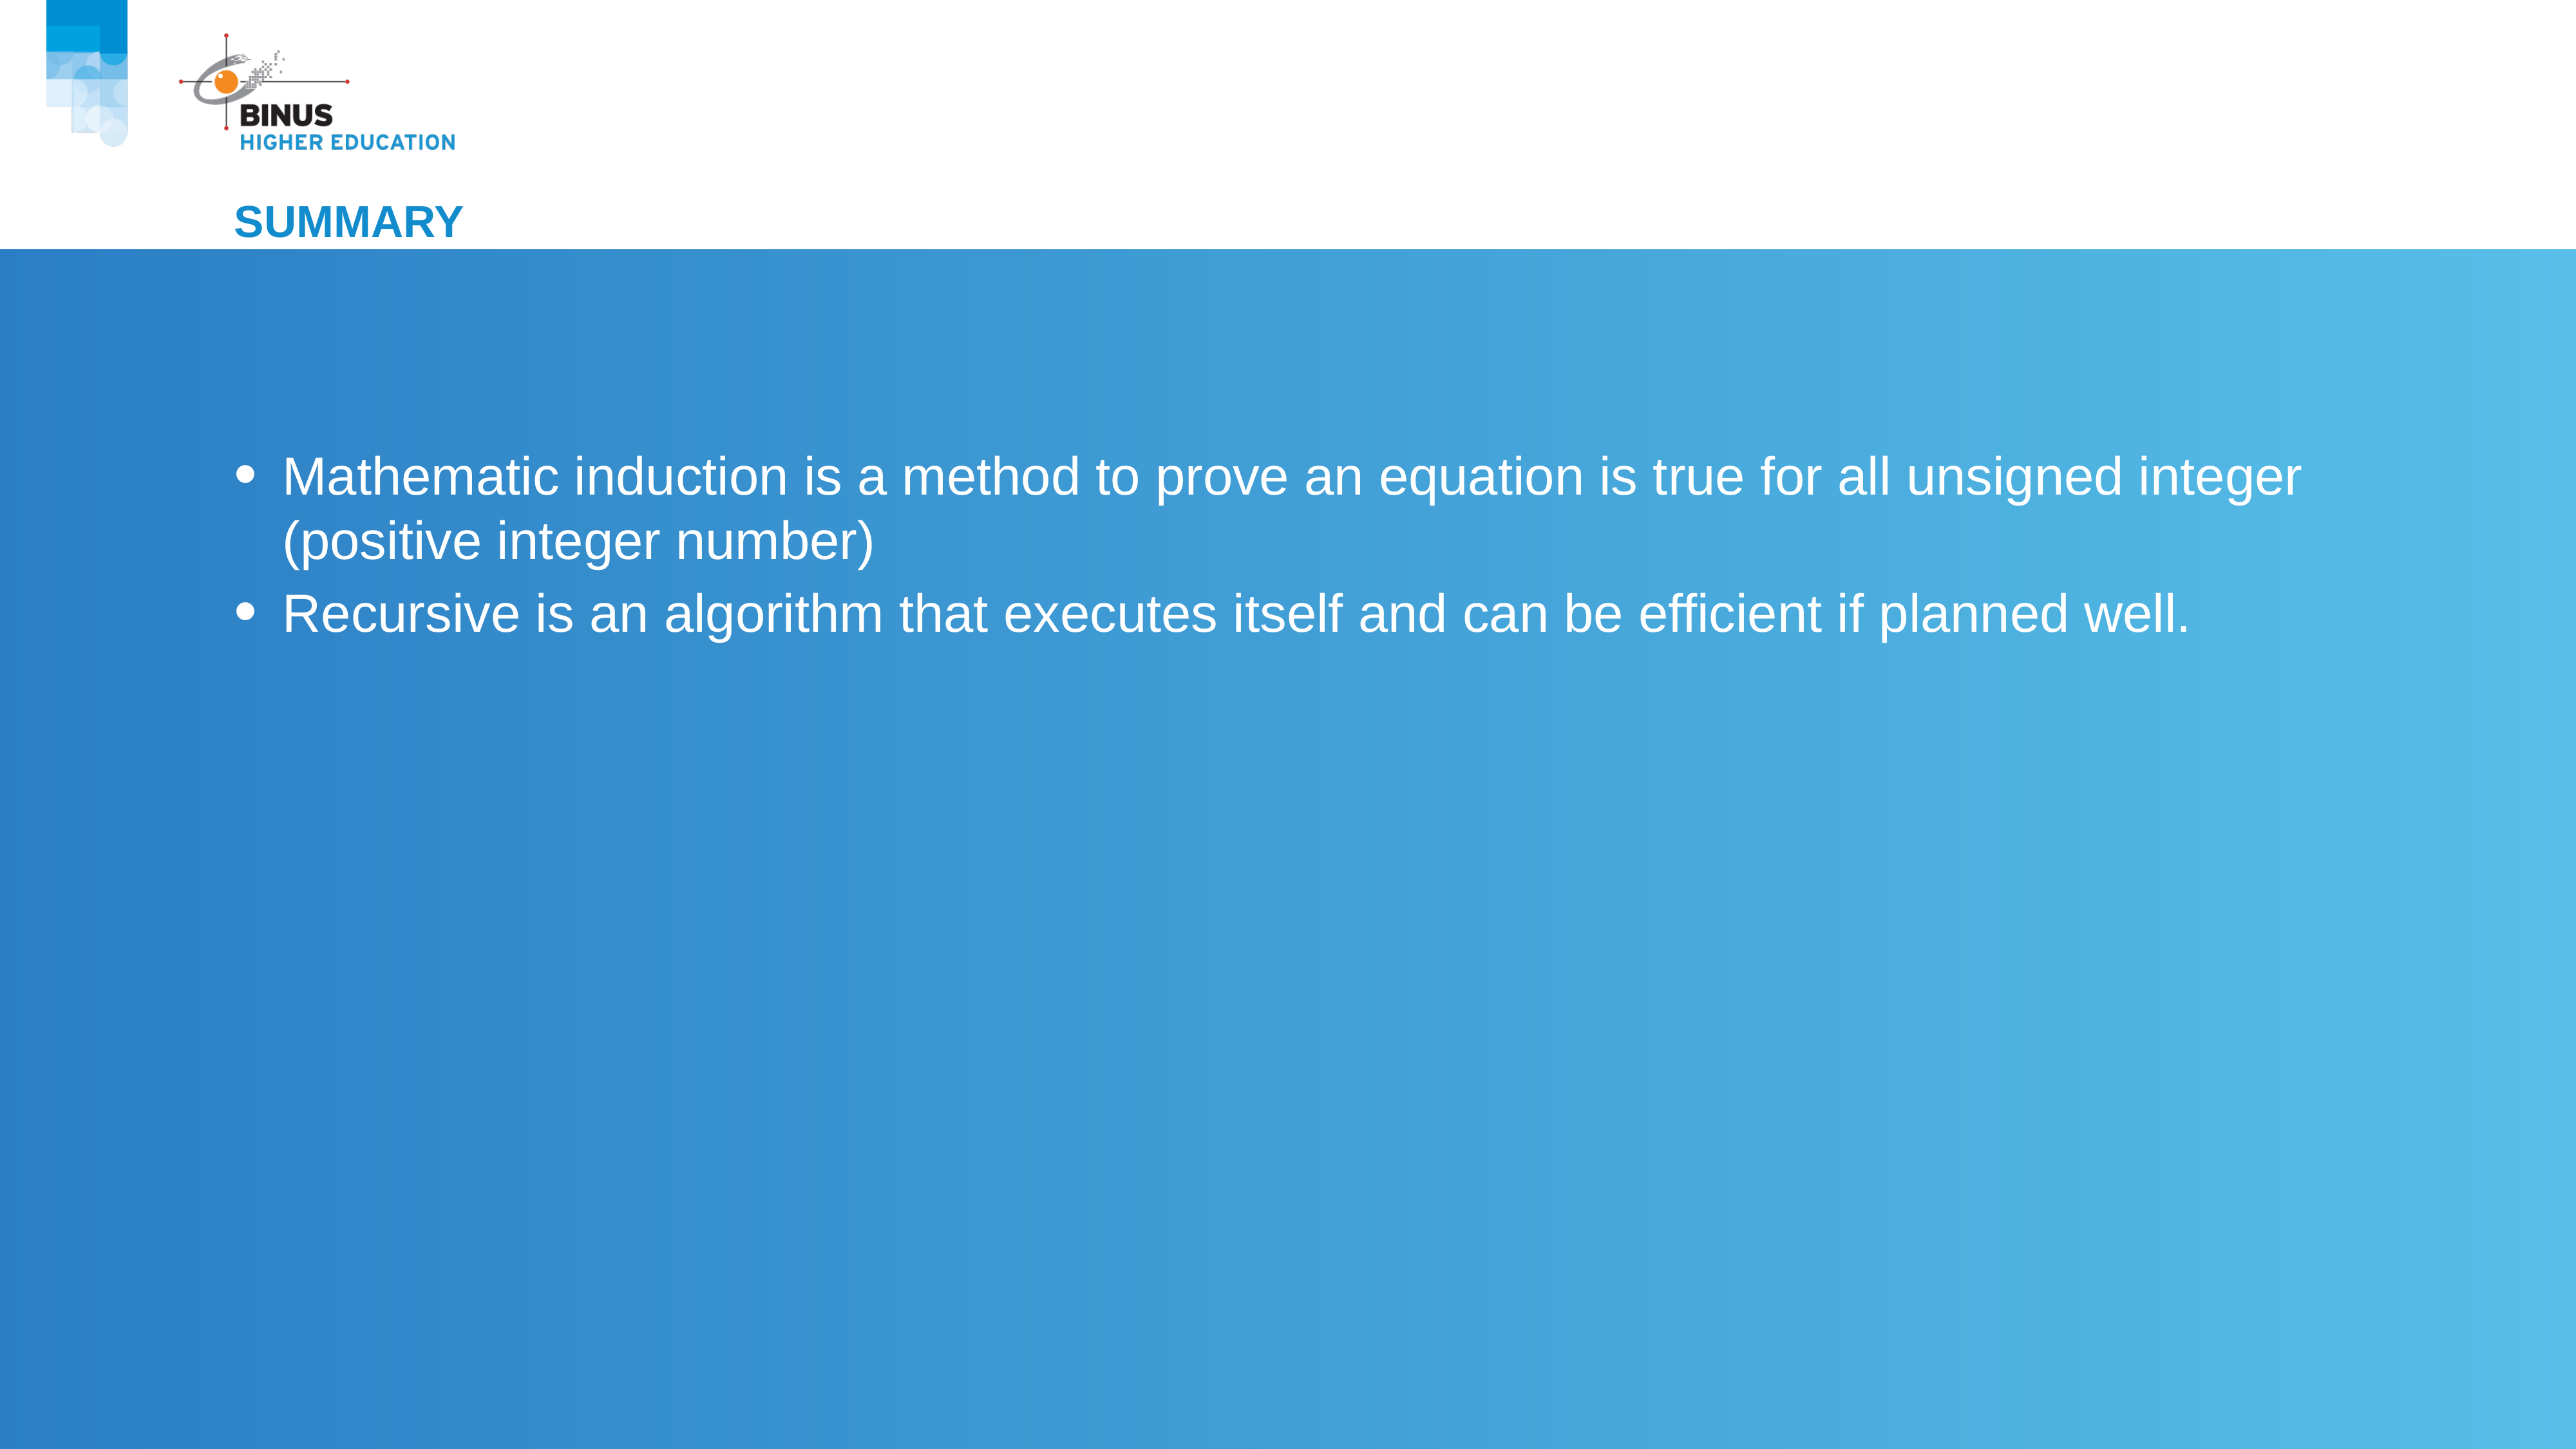

# Summary

Mathematic induction is a method to prove an equation is true for all unsigned integer (positive integer number)
Recursive is an algorithm that executes itself and can be efficient if planned well.